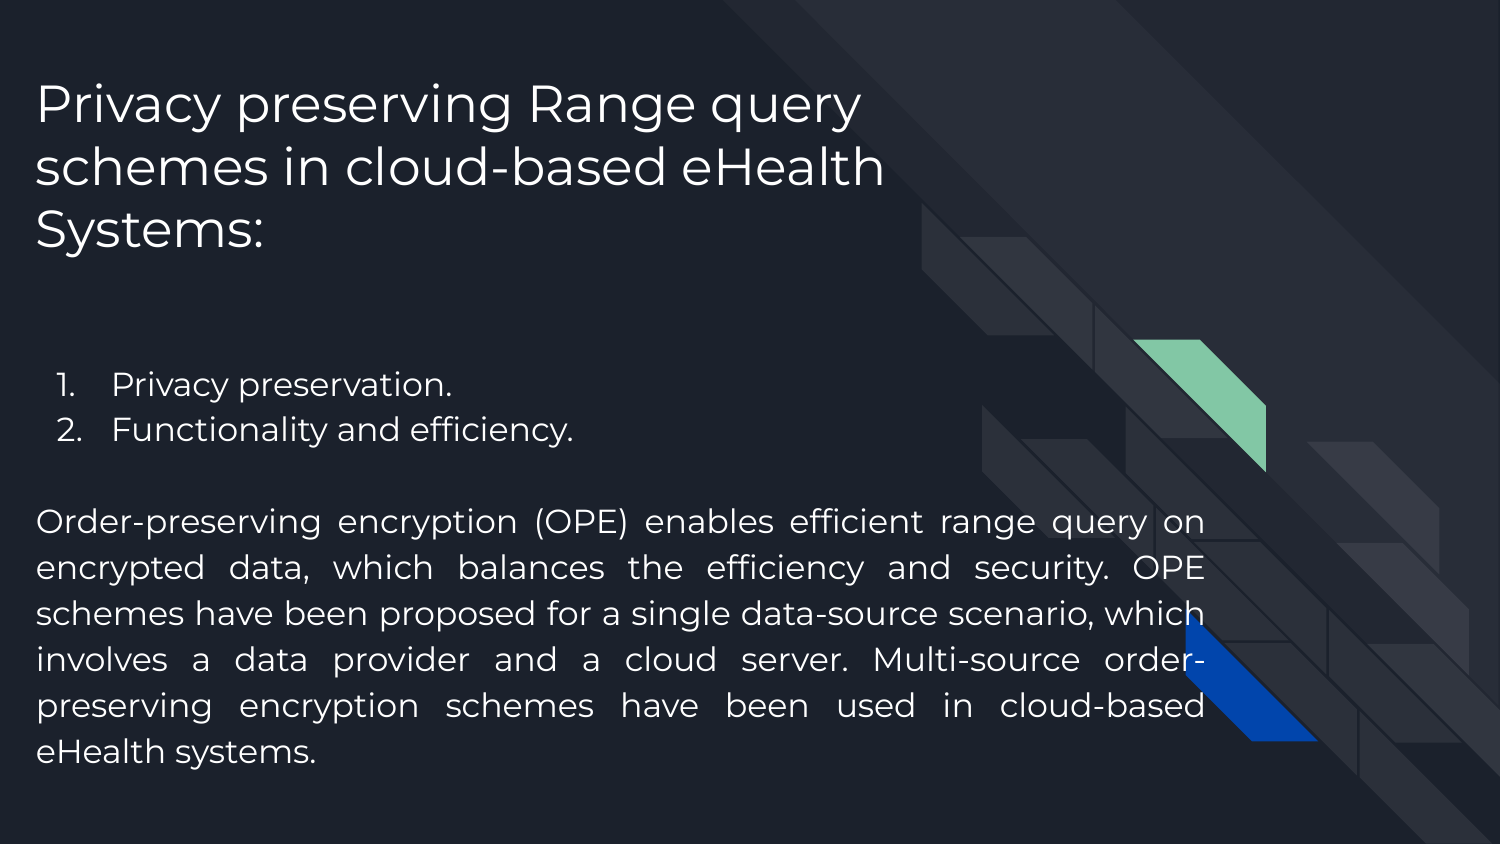

Privacy preserving Range query schemes in cloud-based eHealth Systems:
Privacy preservation.
Functionality and efficiency.

Order-preserving encryption (OPE) enables efficient range query on encrypted data, which balances the efficiency and security. OPE schemes have been proposed for a single data-source scenario, which involves a data provider and a cloud server. Multi-source order-preserving encryption schemes have been used in cloud-based eHealth systems.